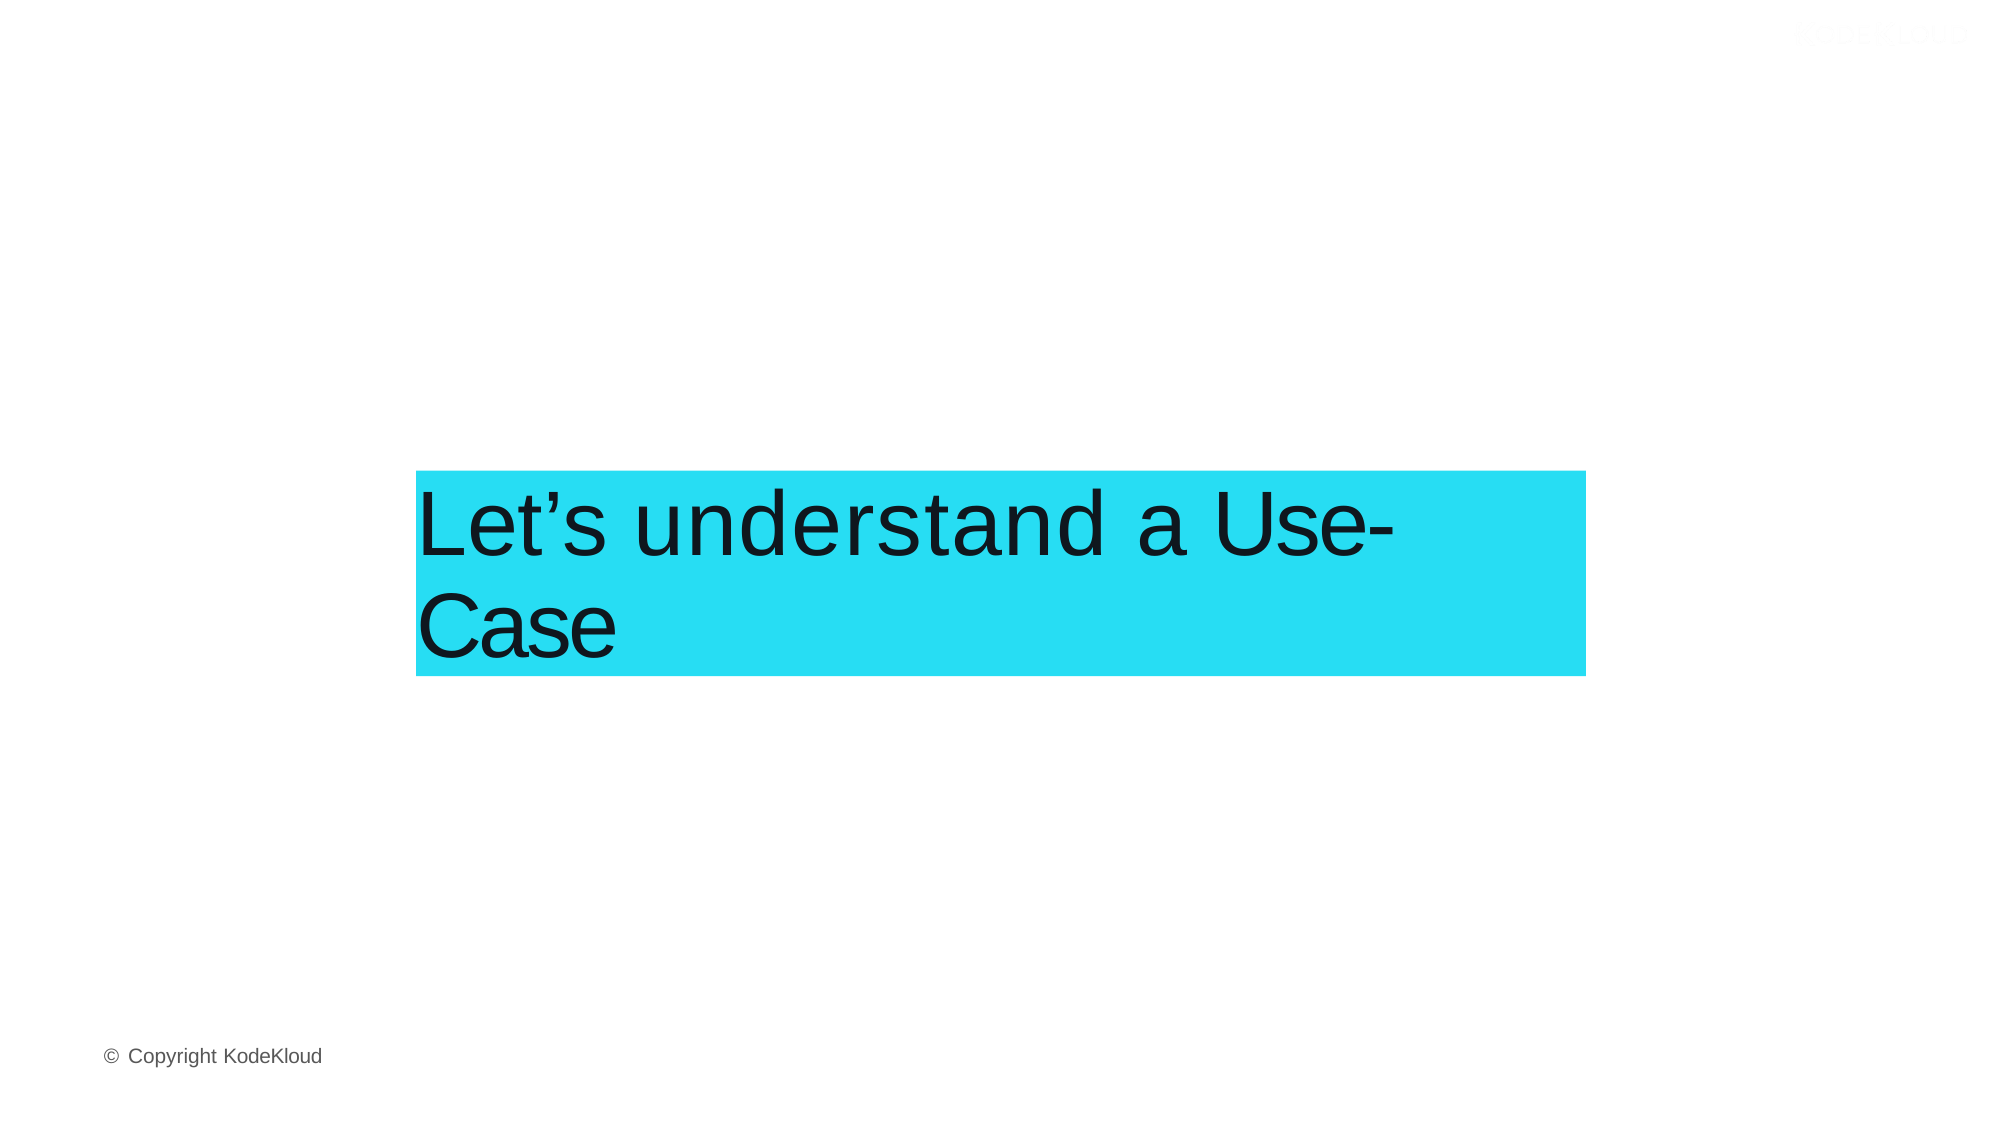

# Let’s understand a Use-Case
© Copyright KodeKloud